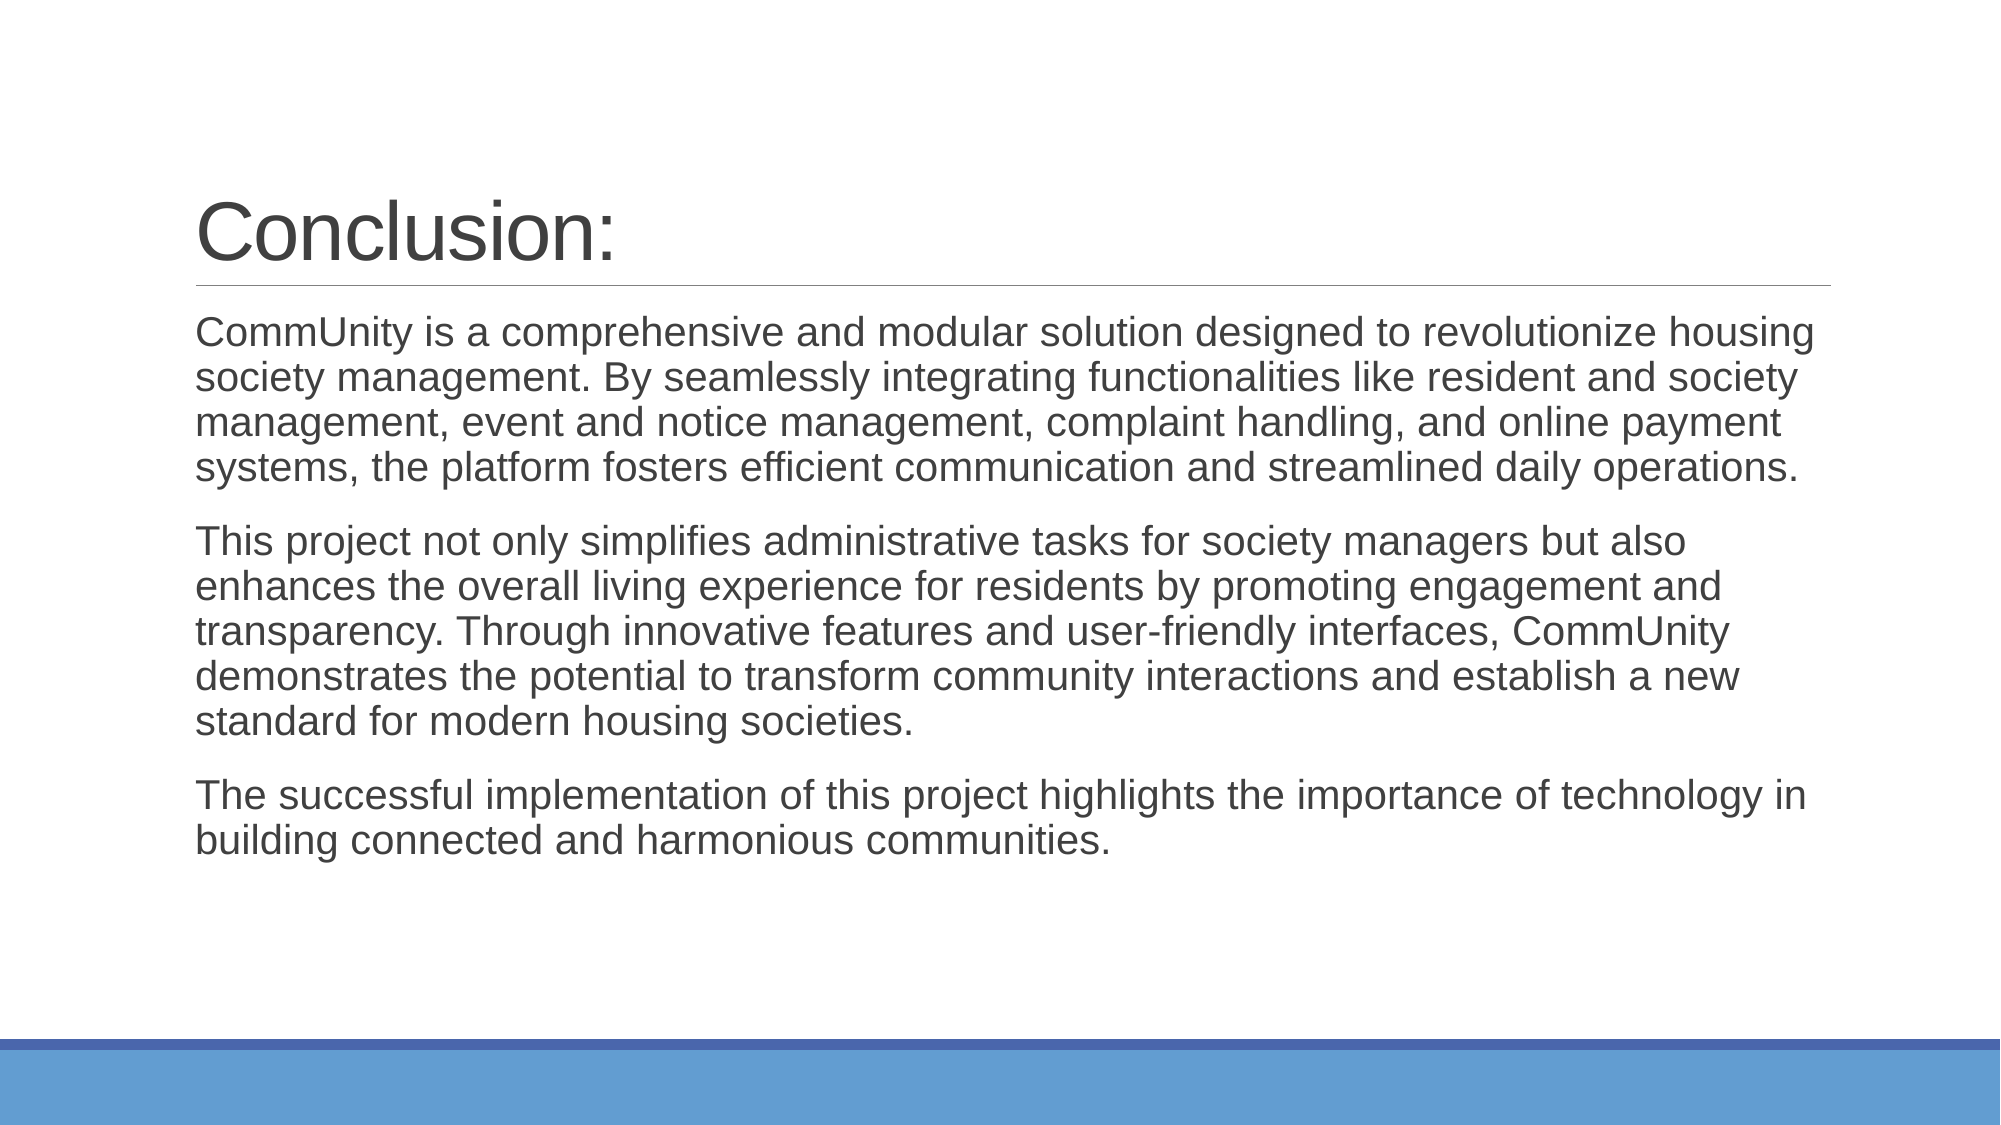

# Conclusion:
CommUnity is a comprehensive and modular solution designed to revolutionize housing society management. By seamlessly integrating functionalities like resident and society management, event and notice management, complaint handling, and online payment systems, the platform fosters efficient communication and streamlined daily operations.
This project not only simplifies administrative tasks for society managers but also enhances the overall living experience for residents by promoting engagement and transparency. Through innovative features and user-friendly interfaces, CommUnity demonstrates the potential to transform community interactions and establish a new standard for modern housing societies.
The successful implementation of this project highlights the importance of technology in building connected and harmonious communities.